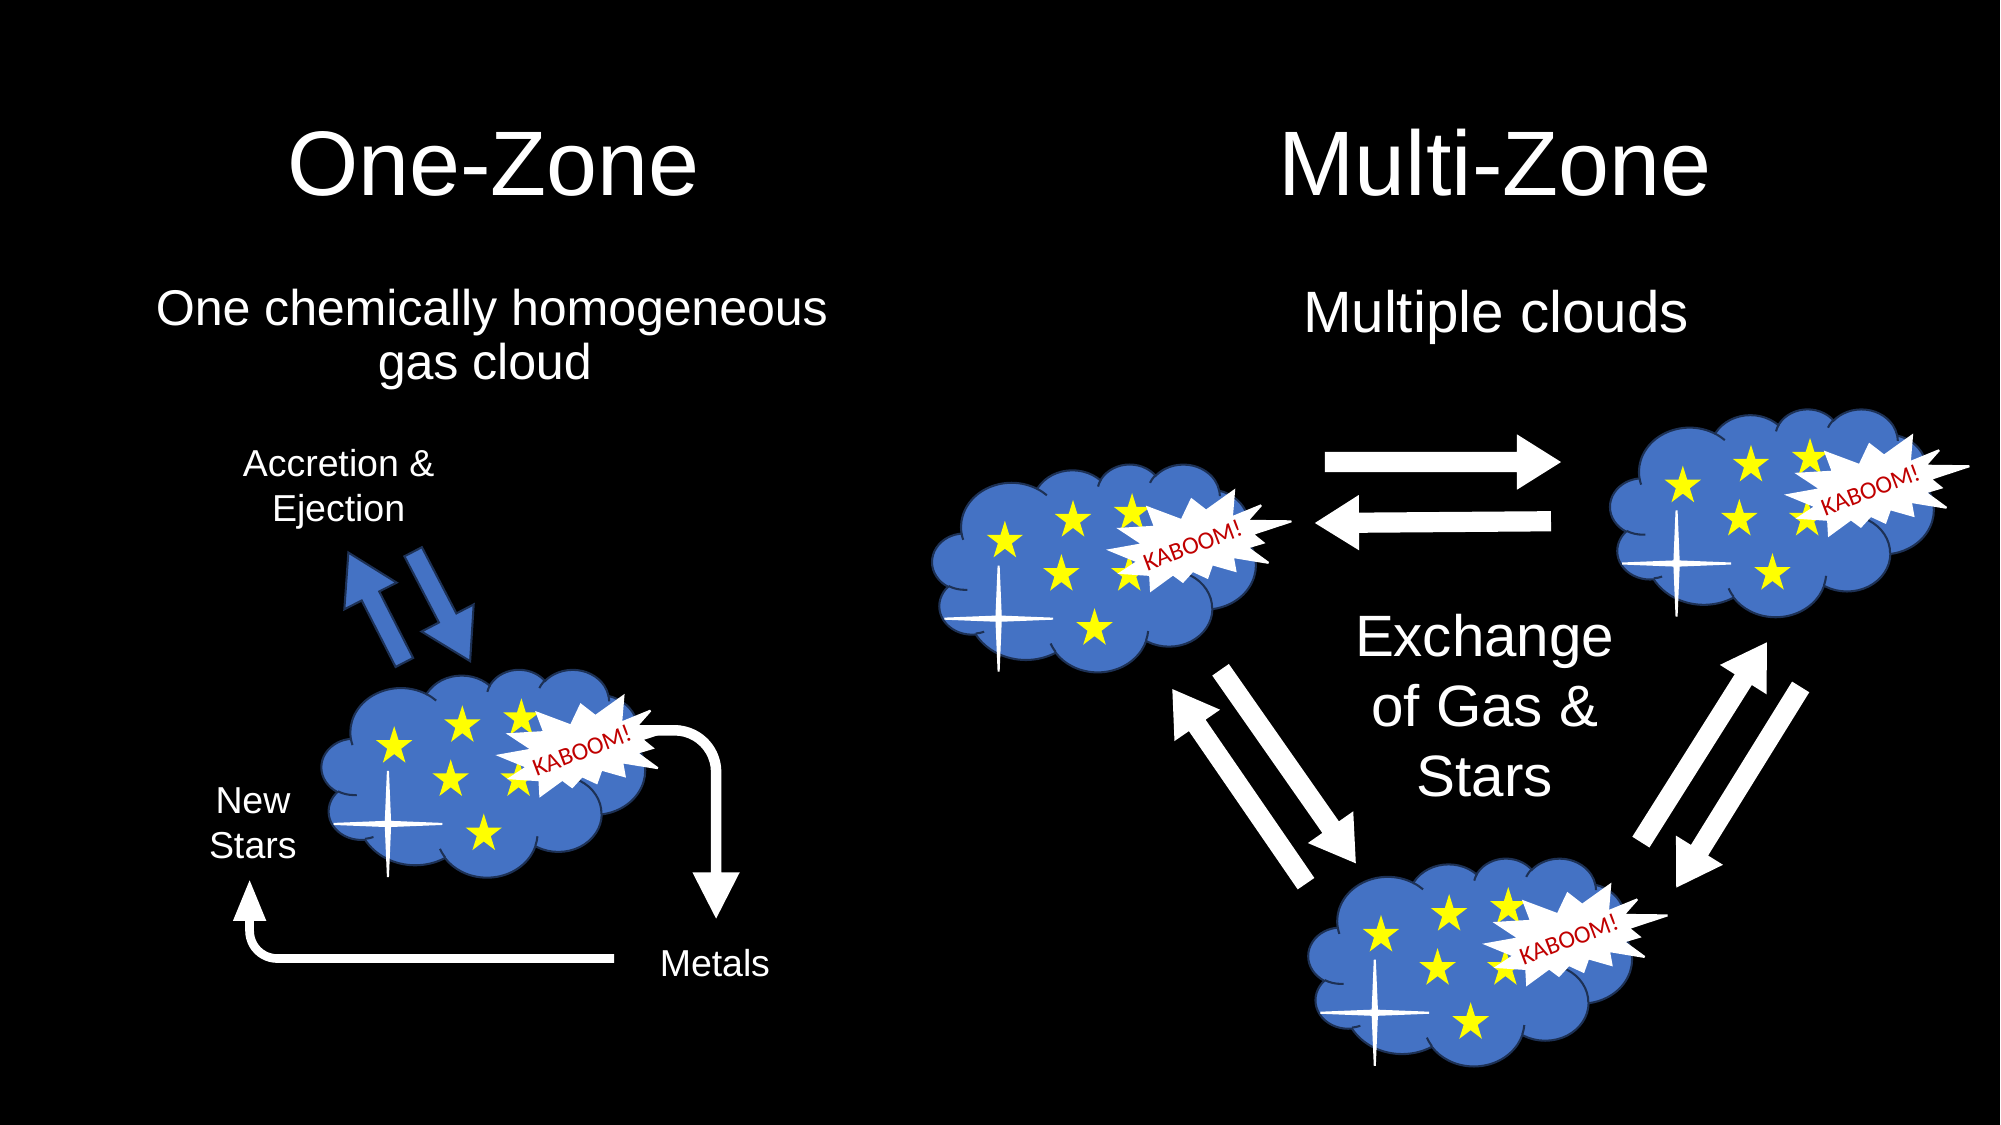

# One-Zone
Multi-Zone
One chemically homogeneous
gas cloud
Multiple clouds

Accretion & Ejection

KABOOM!

KABOOM!

Exchange of Gas & Stars

KABOOM!

New Stars

KABOOM!

Metals